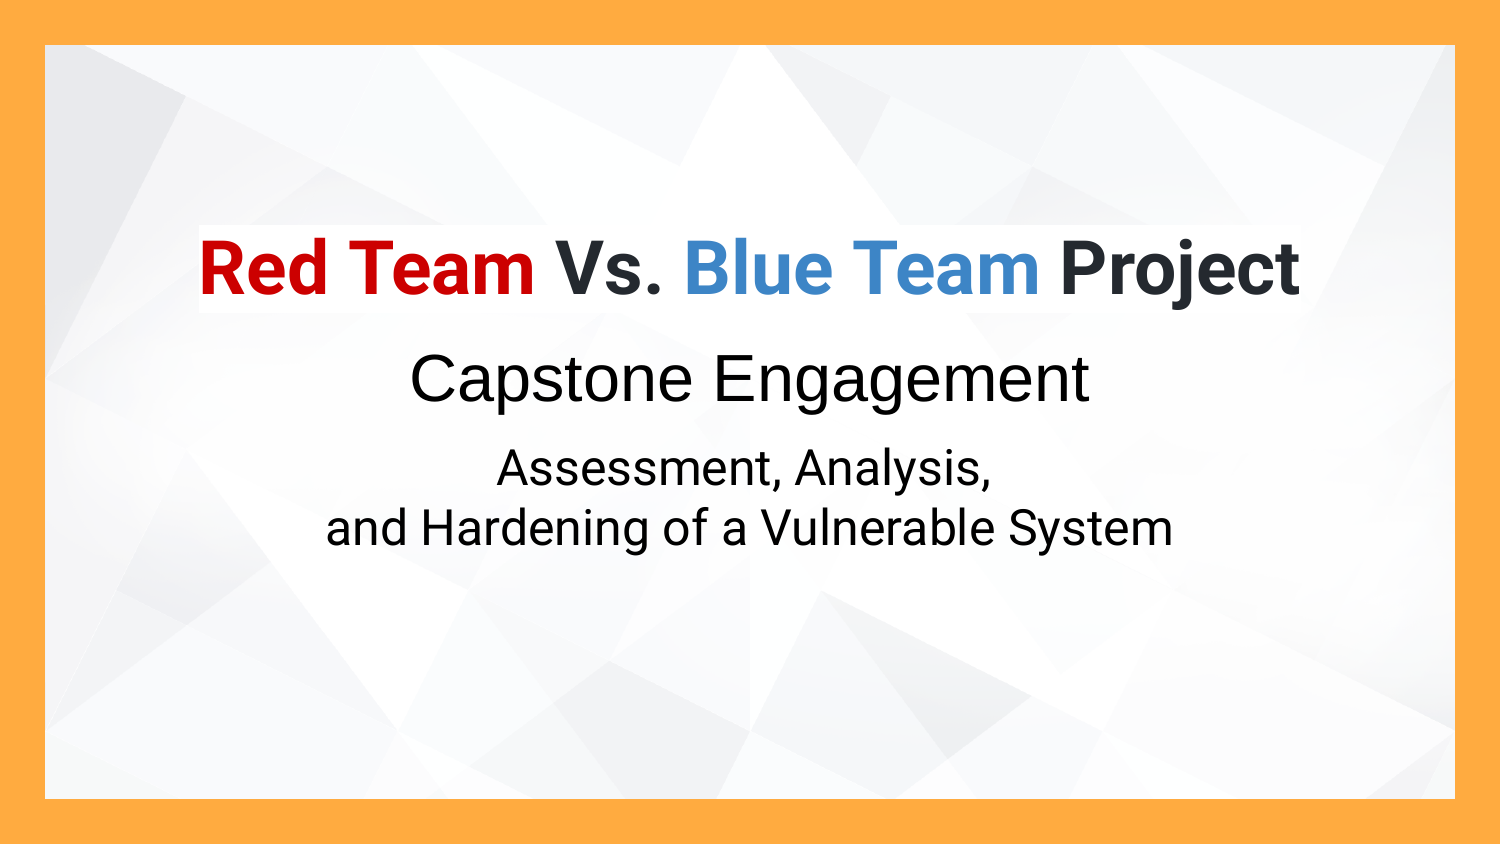

# Red Team Vs. Blue Team Project
Capstone Engagement
Assessment, Analysis,
and Hardening of a Vulnerable System